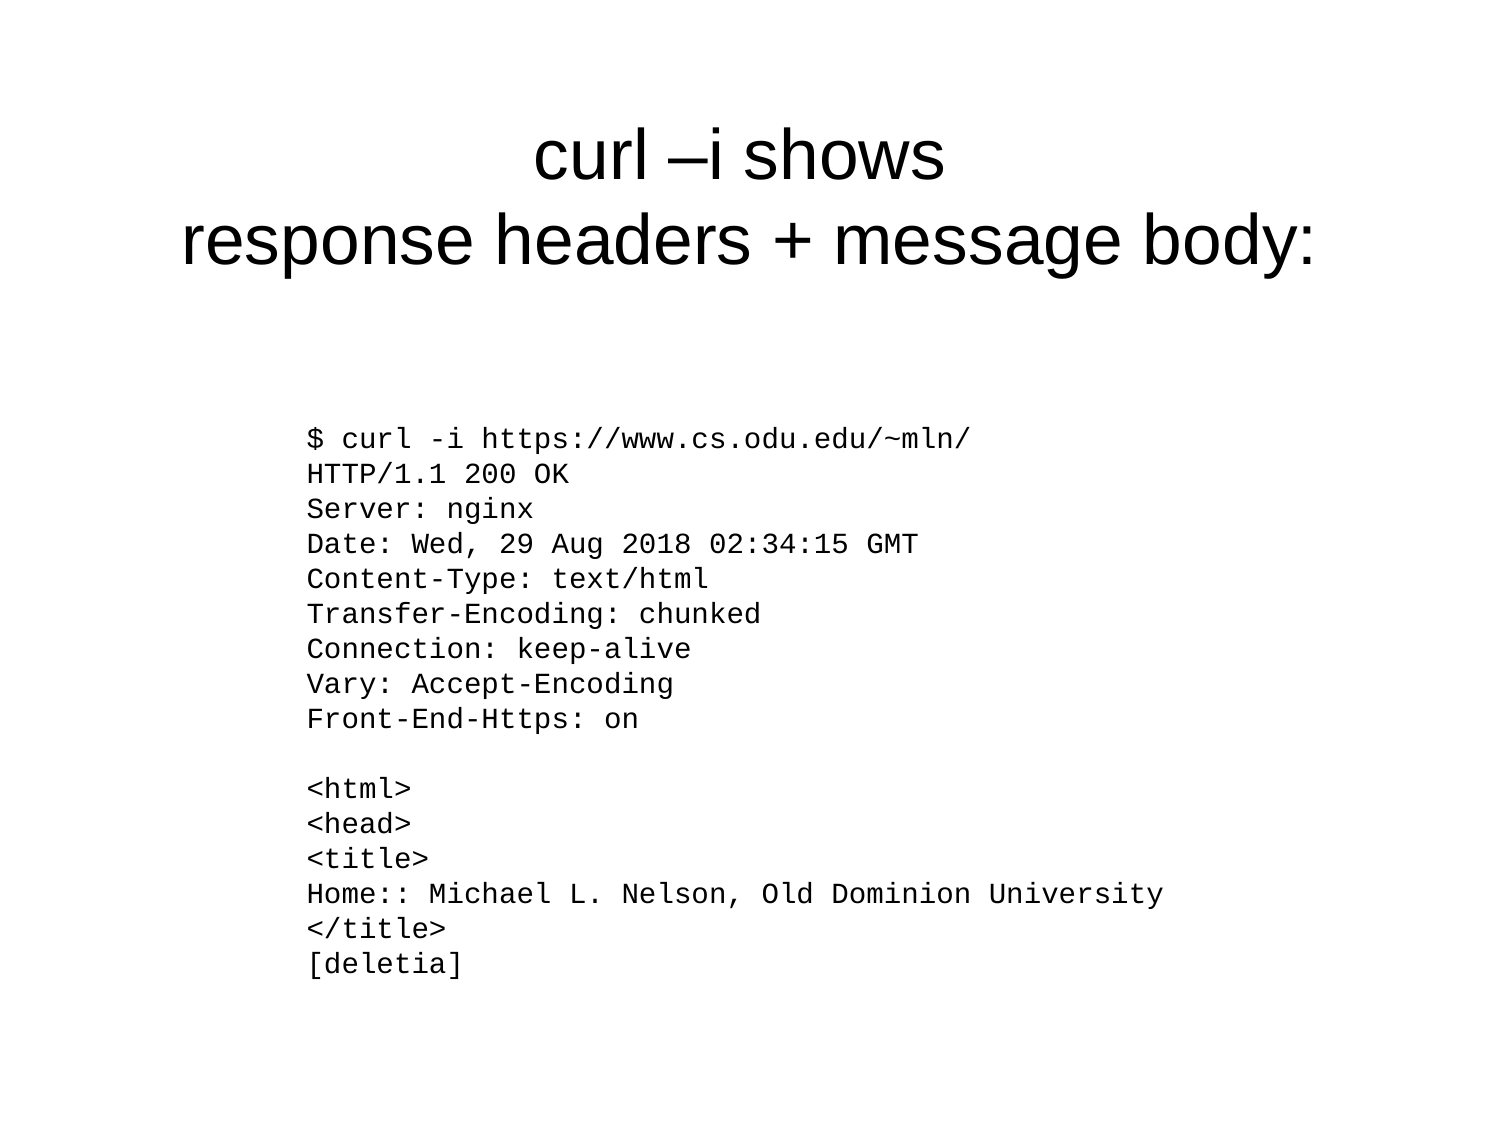

# curl –i shows response headers + message body:
$ curl -i https://www.cs.odu.edu/~mln/
HTTP/1.1 200 OK
Server: nginx
Date: Wed, 29 Aug 2018 02:34:15 GMT
Content-Type: text/html
Transfer-Encoding: chunked
Connection: keep-alive
Vary: Accept-Encoding
Front-End-Https: on

<html>
<head>
<title>
Home:: Michael L. Nelson, Old Dominion University
</title>
[deletia]